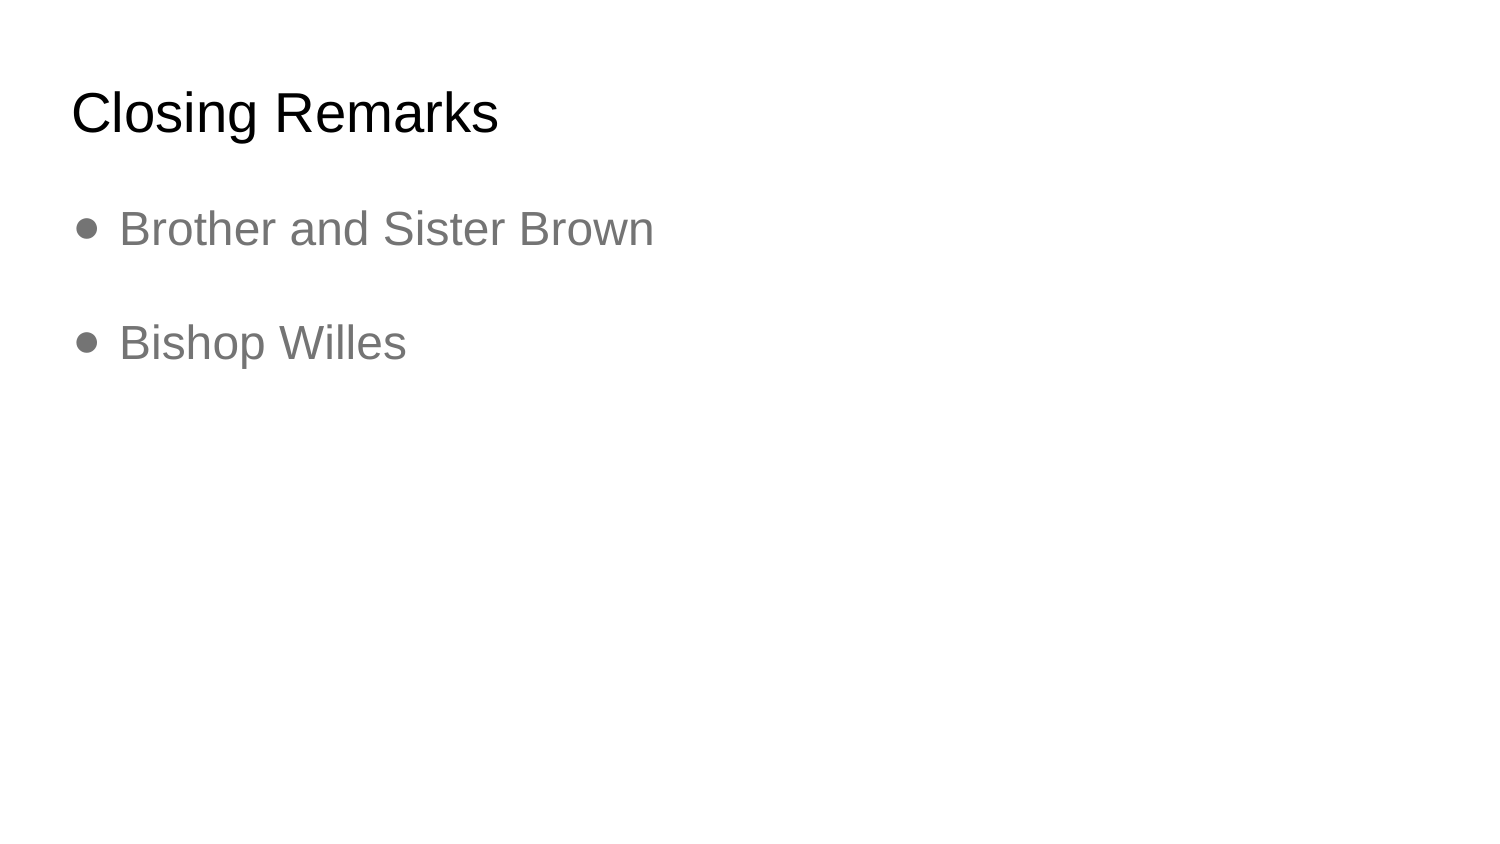

# Closing Remarks
Brother and Sister Brown
Bishop Willes